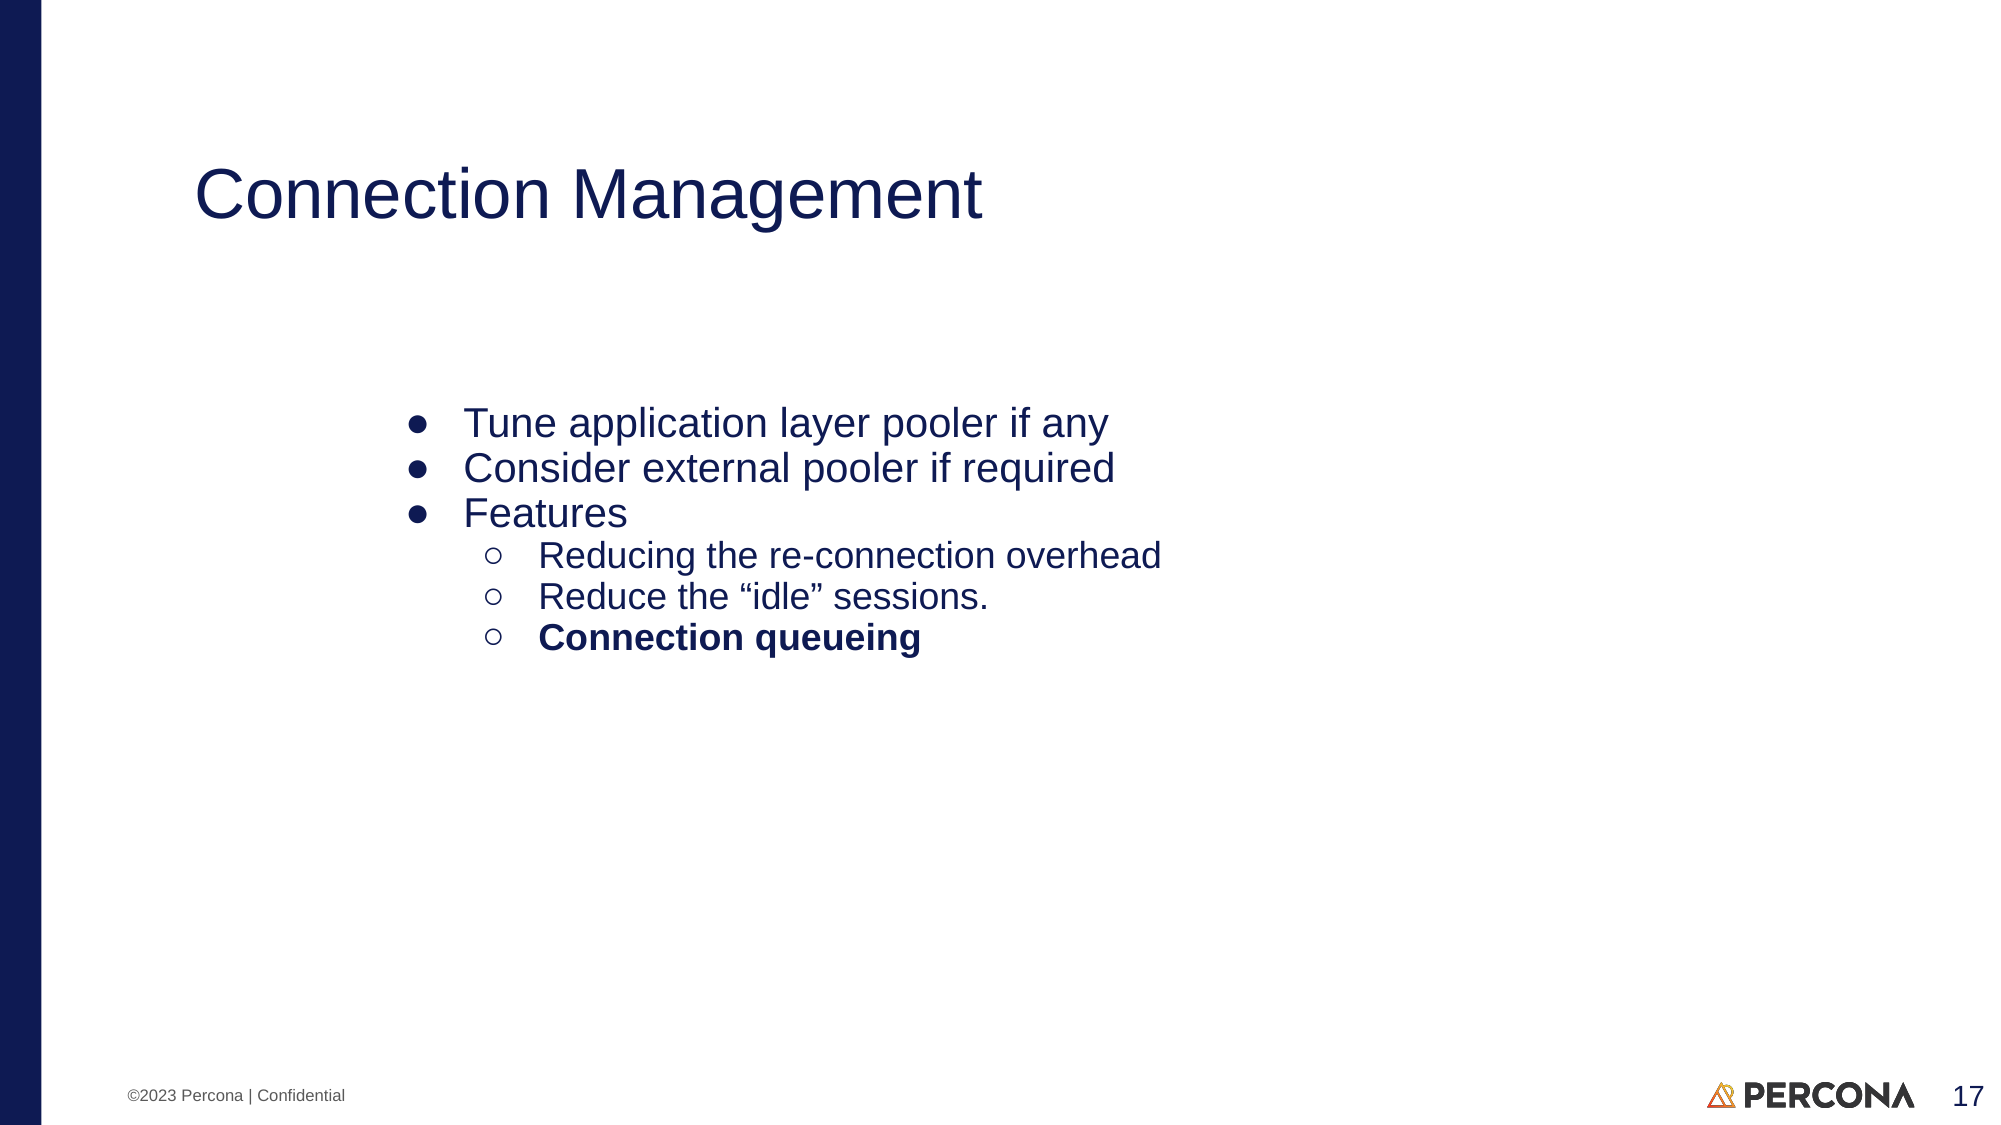

# Connection Management
Tune application layer pooler if any
Consider external pooler if required
Features
Reducing the re-connection overhead
Reduce the “idle” sessions.
Connection queueing
17